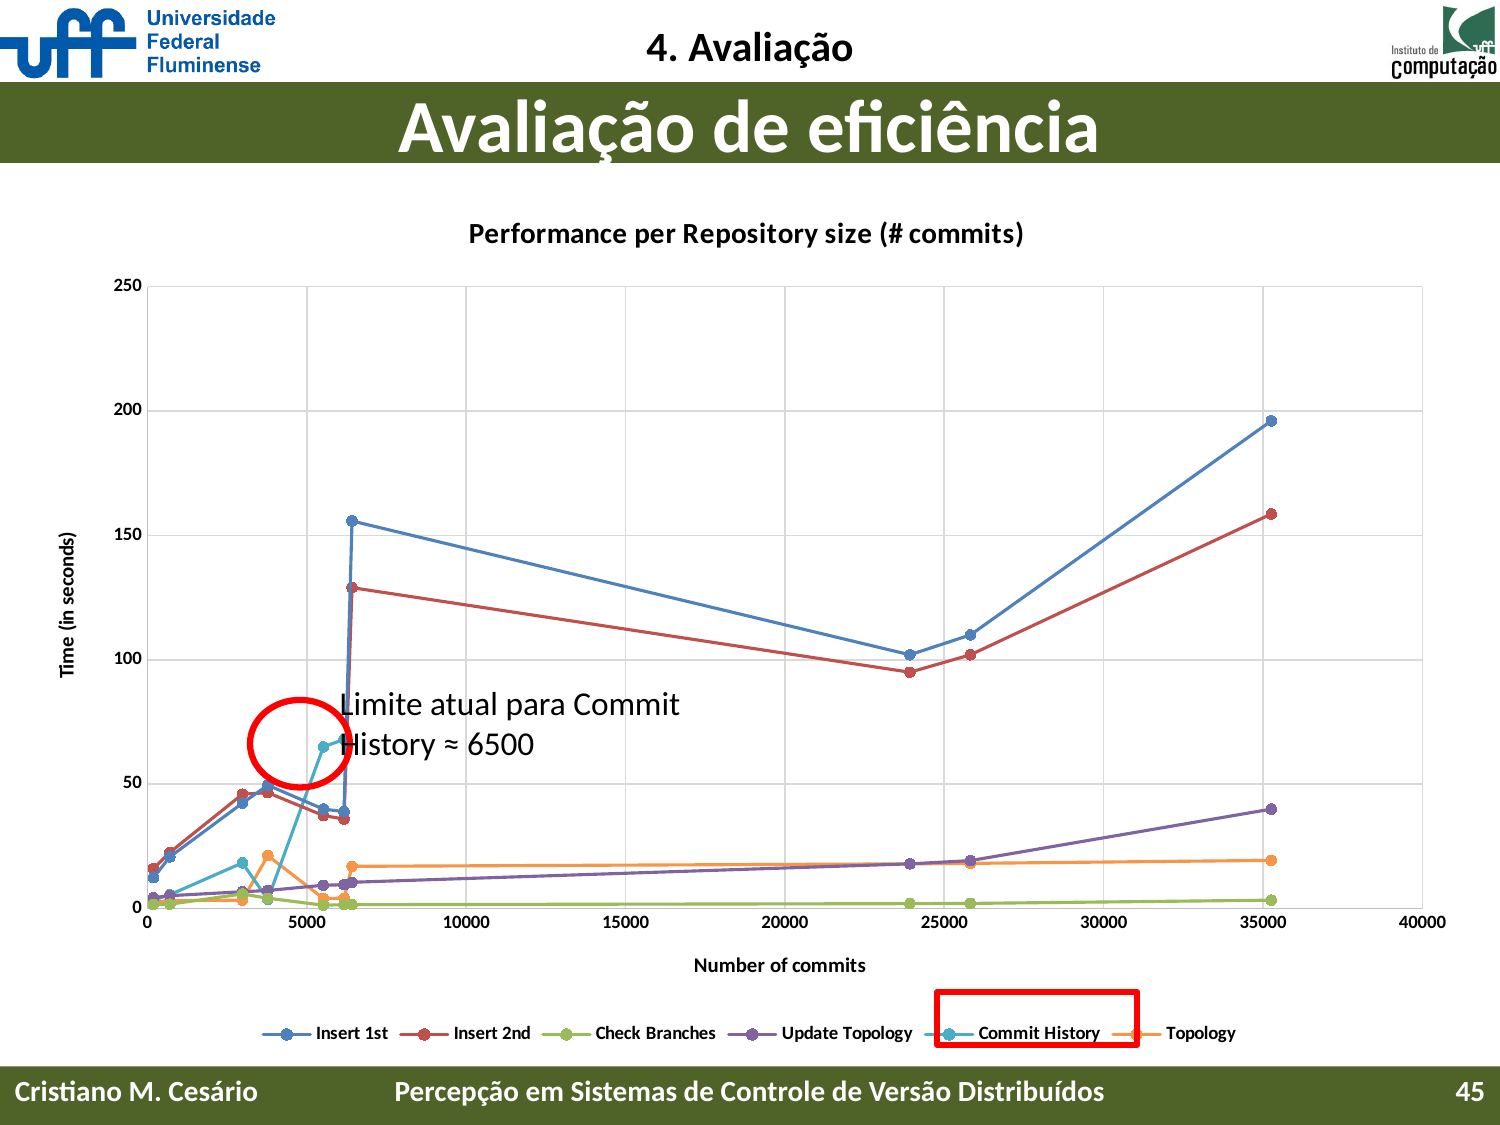

4. Avaliação
# Avaliação de eficiência

### Chart: Performance per Repository size (# commits)

| Category | Insert 1st | Insert 2nd | Check Branches | Update Topology | Commit History | Topology |
|---|---|---|---|---|---|---|
Limite atual para Commit History ≈ 6500

Cristiano M. Cesário
Percepção em Sistemas de Controle de Versão Distribuídos
45